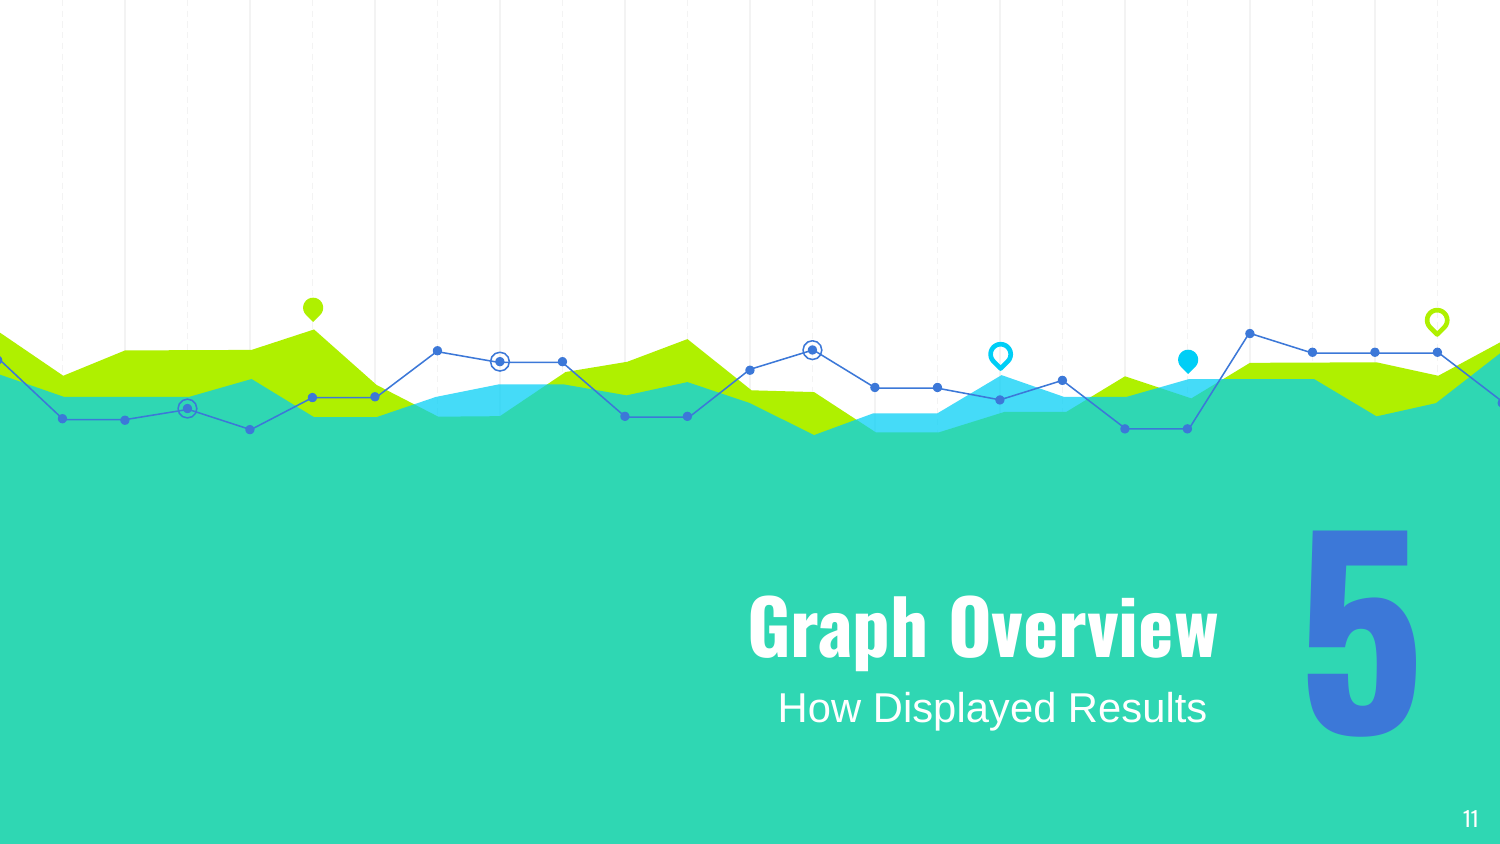

# Graph Overview
5
How Displayed Results
11